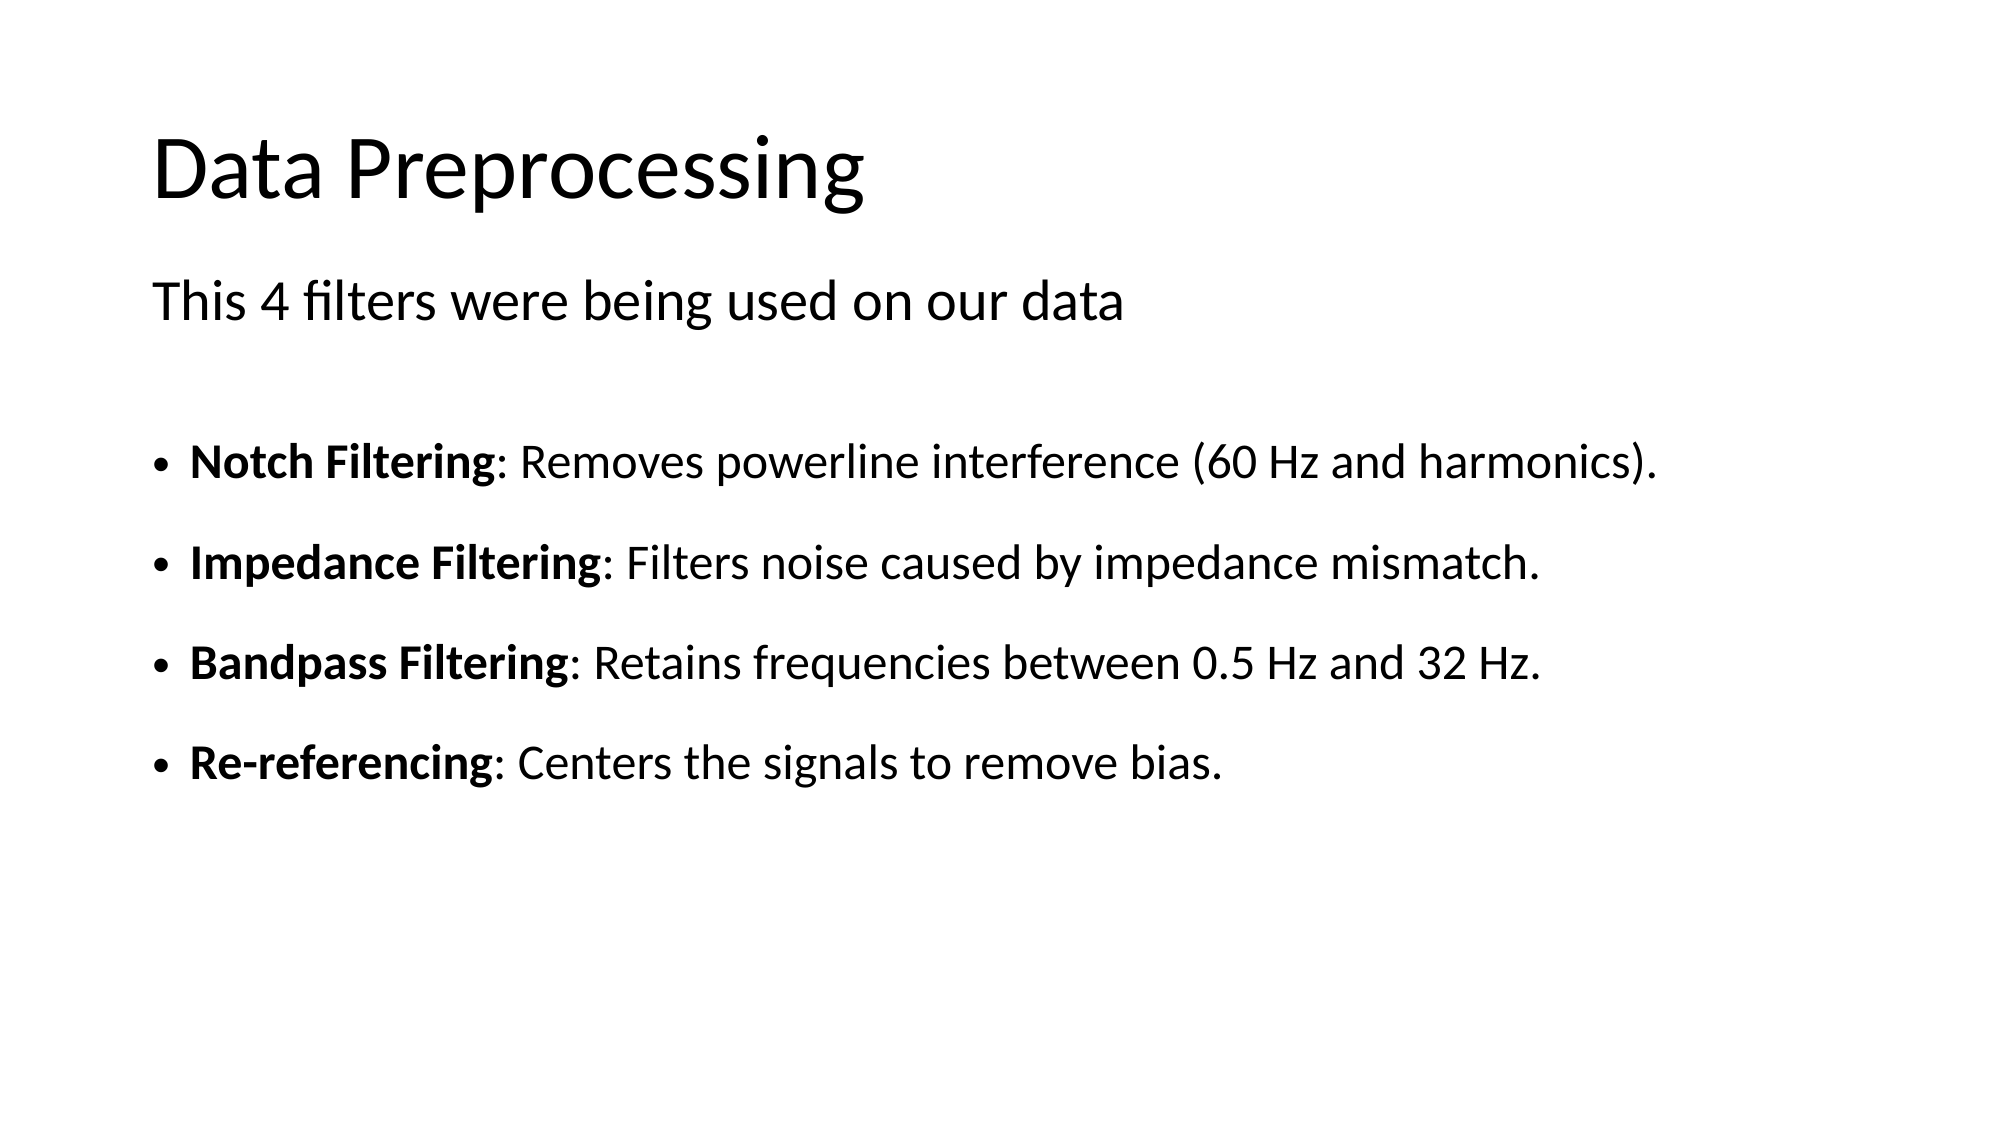

# Data Preprocessing
This 4 filters were being used on our data
Notch Filtering: Removes powerline interference (60 Hz and harmonics).
Impedance Filtering: Filters noise caused by impedance mismatch.
Bandpass Filtering: Retains frequencies between 0.5 Hz and 32 Hz.
Re-referencing: Centers the signals to remove bias.